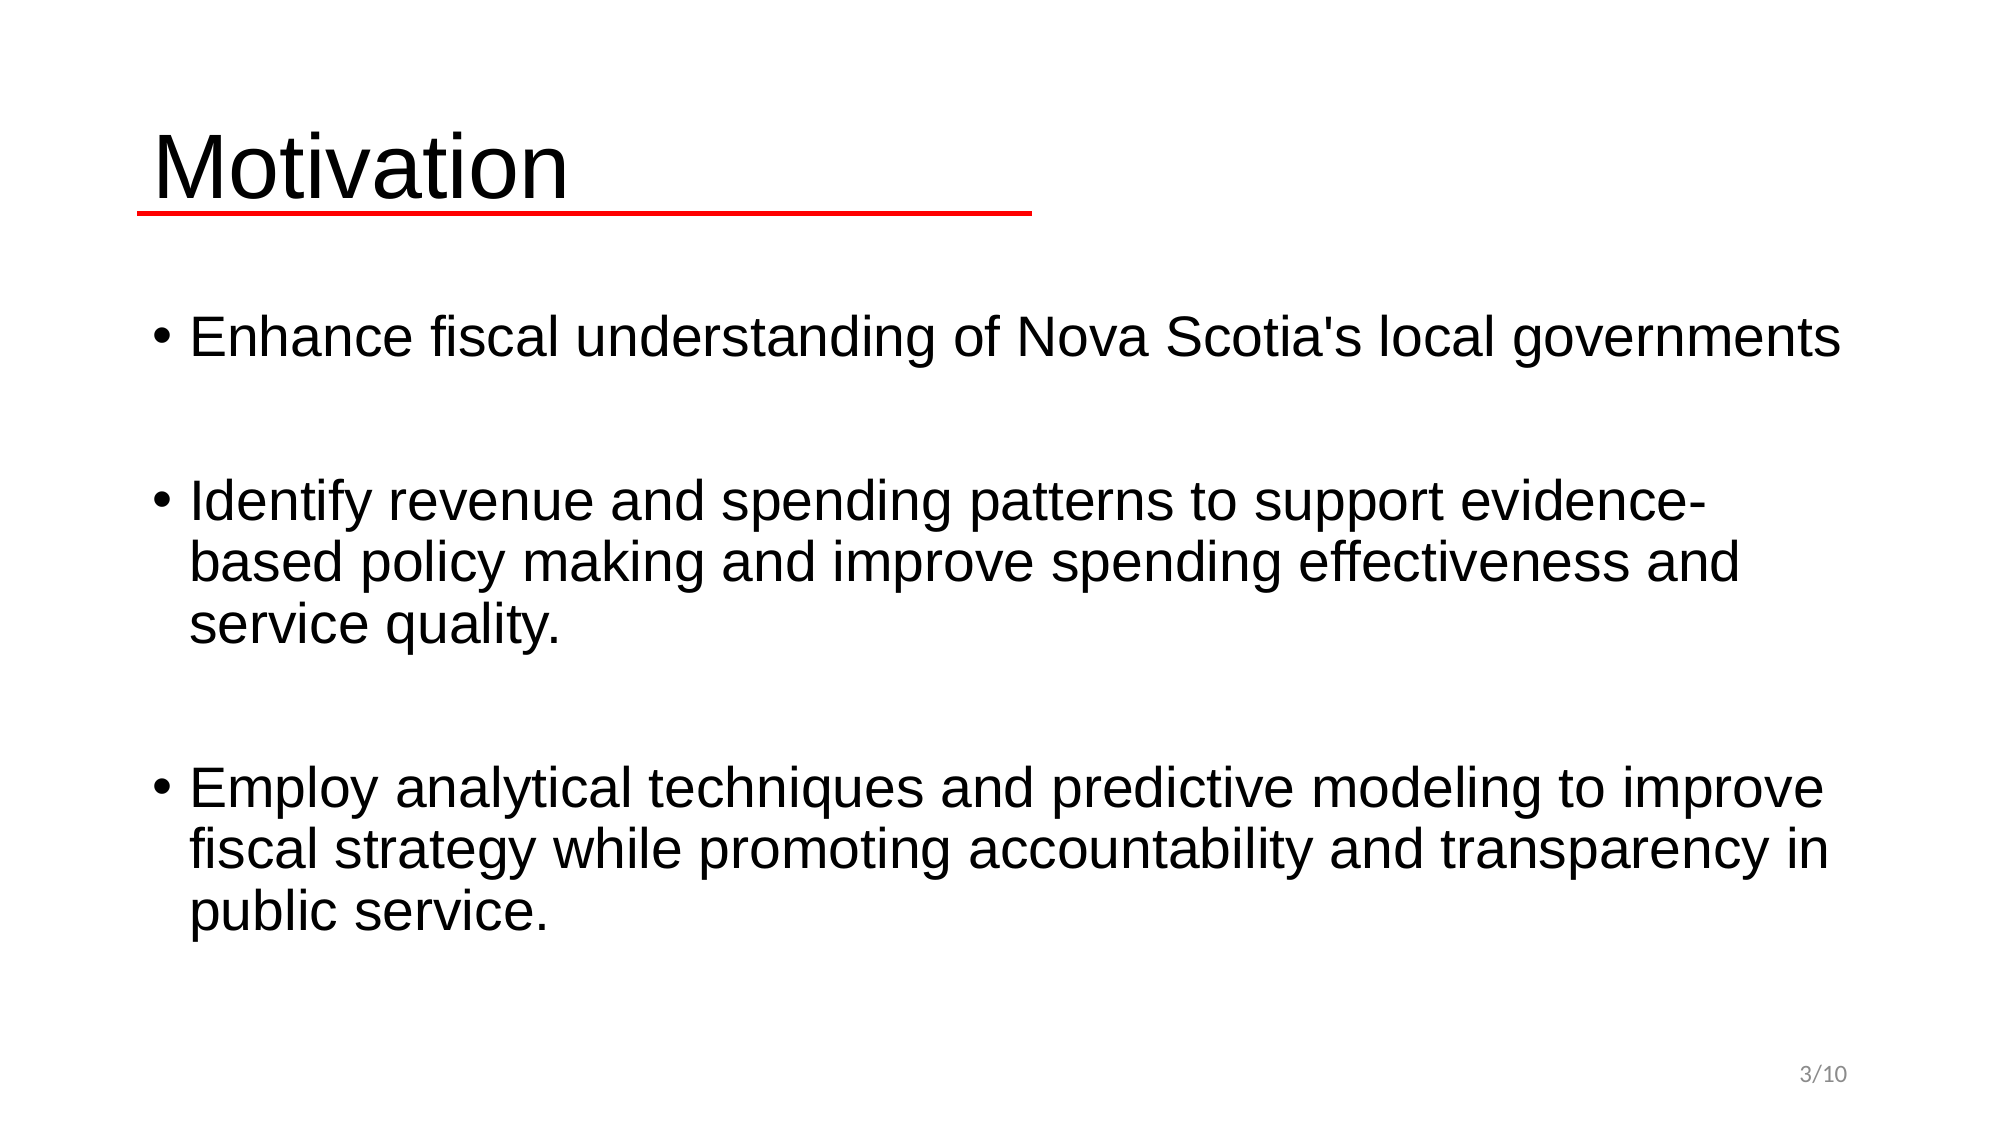

# Motivation
Enhance fiscal understanding of Nova Scotia's local governments

Identify revenue and spending patterns to support evidence-based policy making and improve spending effectiveness and service quality.

Employ analytical techniques and predictive modeling to improve fiscal strategy while promoting accountability and transparency in public service.
3/10